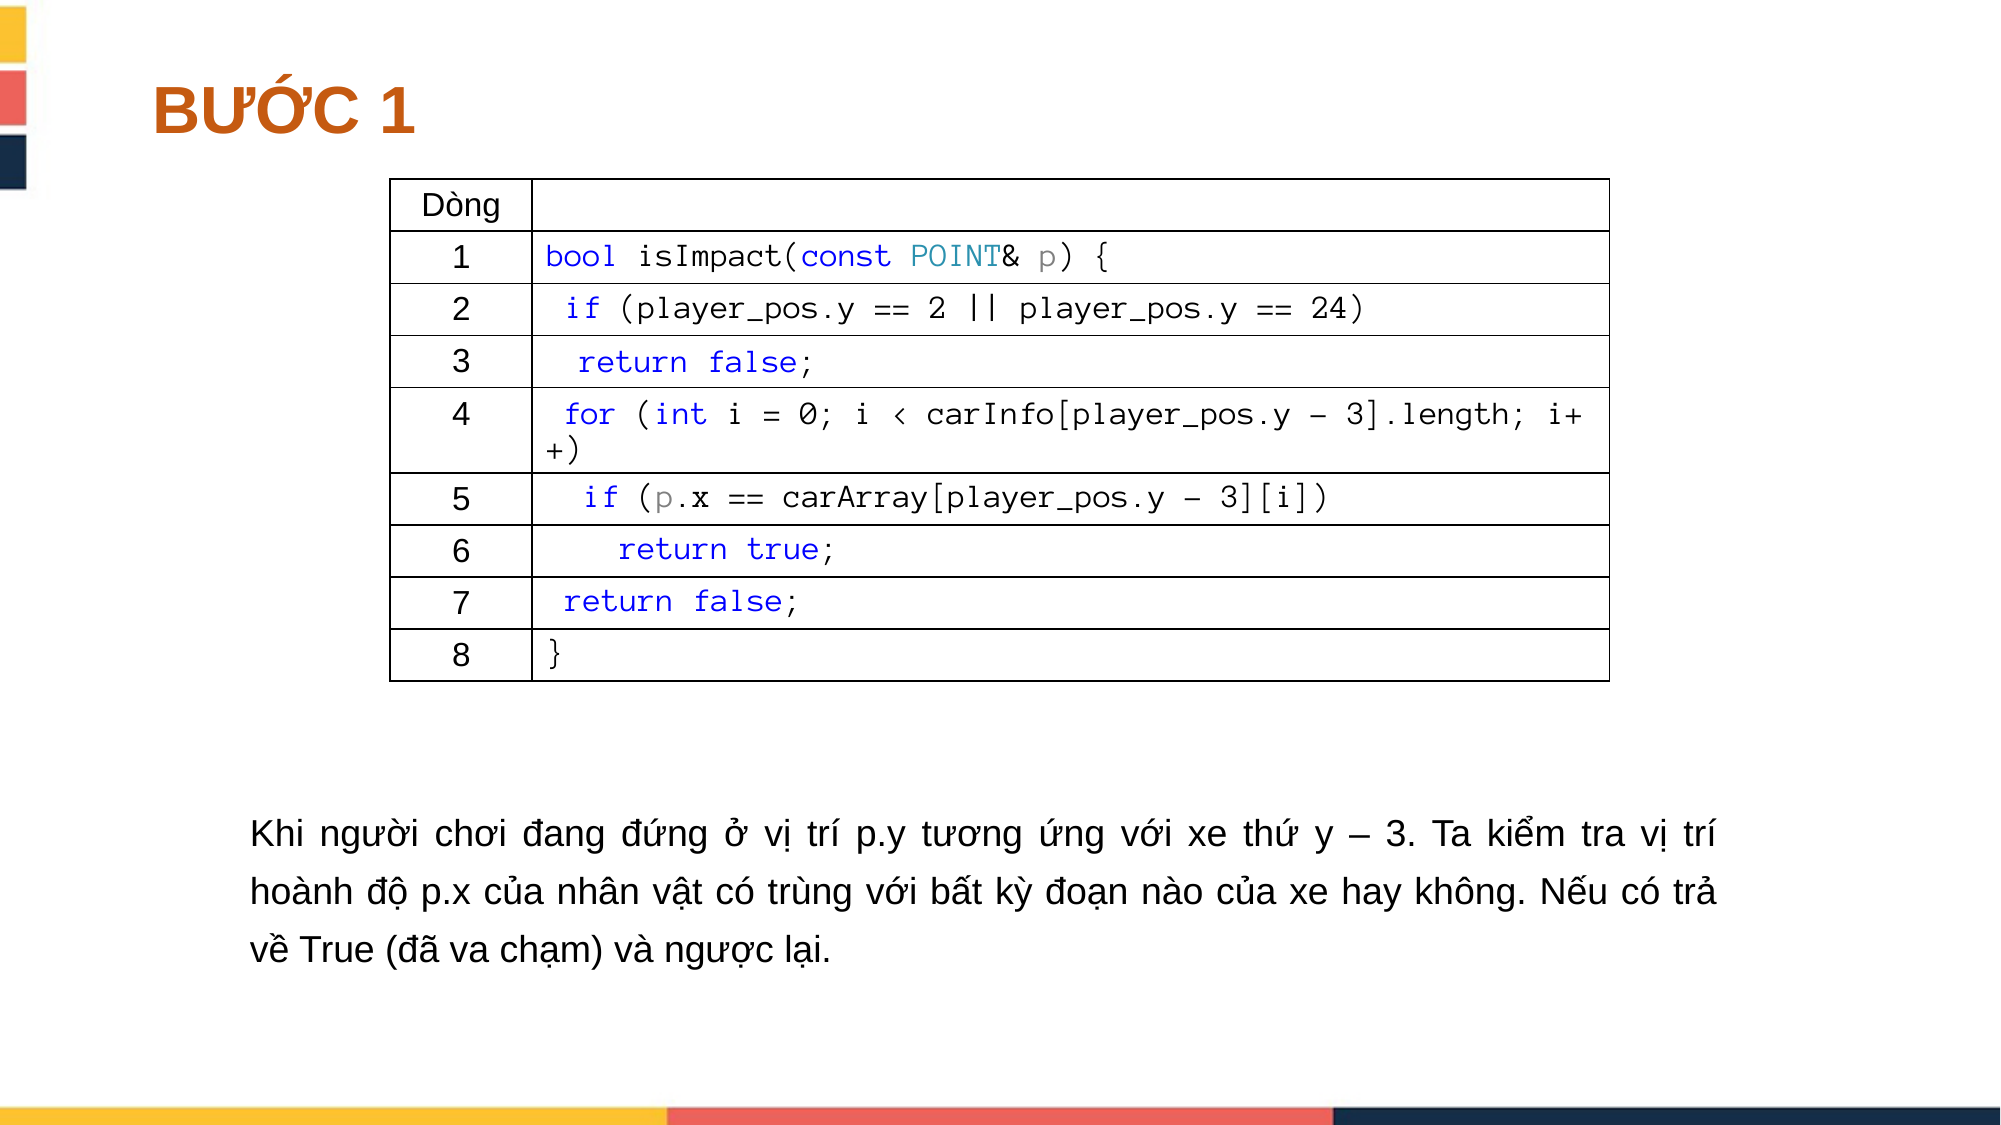

BƯỚC 1
| Dòng |  |
| --- | --- |
| 1 | bool isImpact(const POINT& p) { |
| 2 | if (player\_pos.y == 2 || player\_pos.y == 24) |
| 3 | return false; |
| 4 | for (int i = 0; i < carInfo[player\_pos.y - 3].length; i++) |
| 5 | if (p.x == carArray[player\_pos.y - 3][i]) |
| 6 | return true; |
| 7 | return false; |
| 8 | } |
Khi người chơi đang đứng ở vị trí p.y tương ứng với xe thứ y – 3. Ta kiểm tra vị trí hoành độ p.x của nhân vật có trùng với bất kỳ đoạn nào của xe hay không. Nếu có trả về True (đã va chạm) và ngược lại.